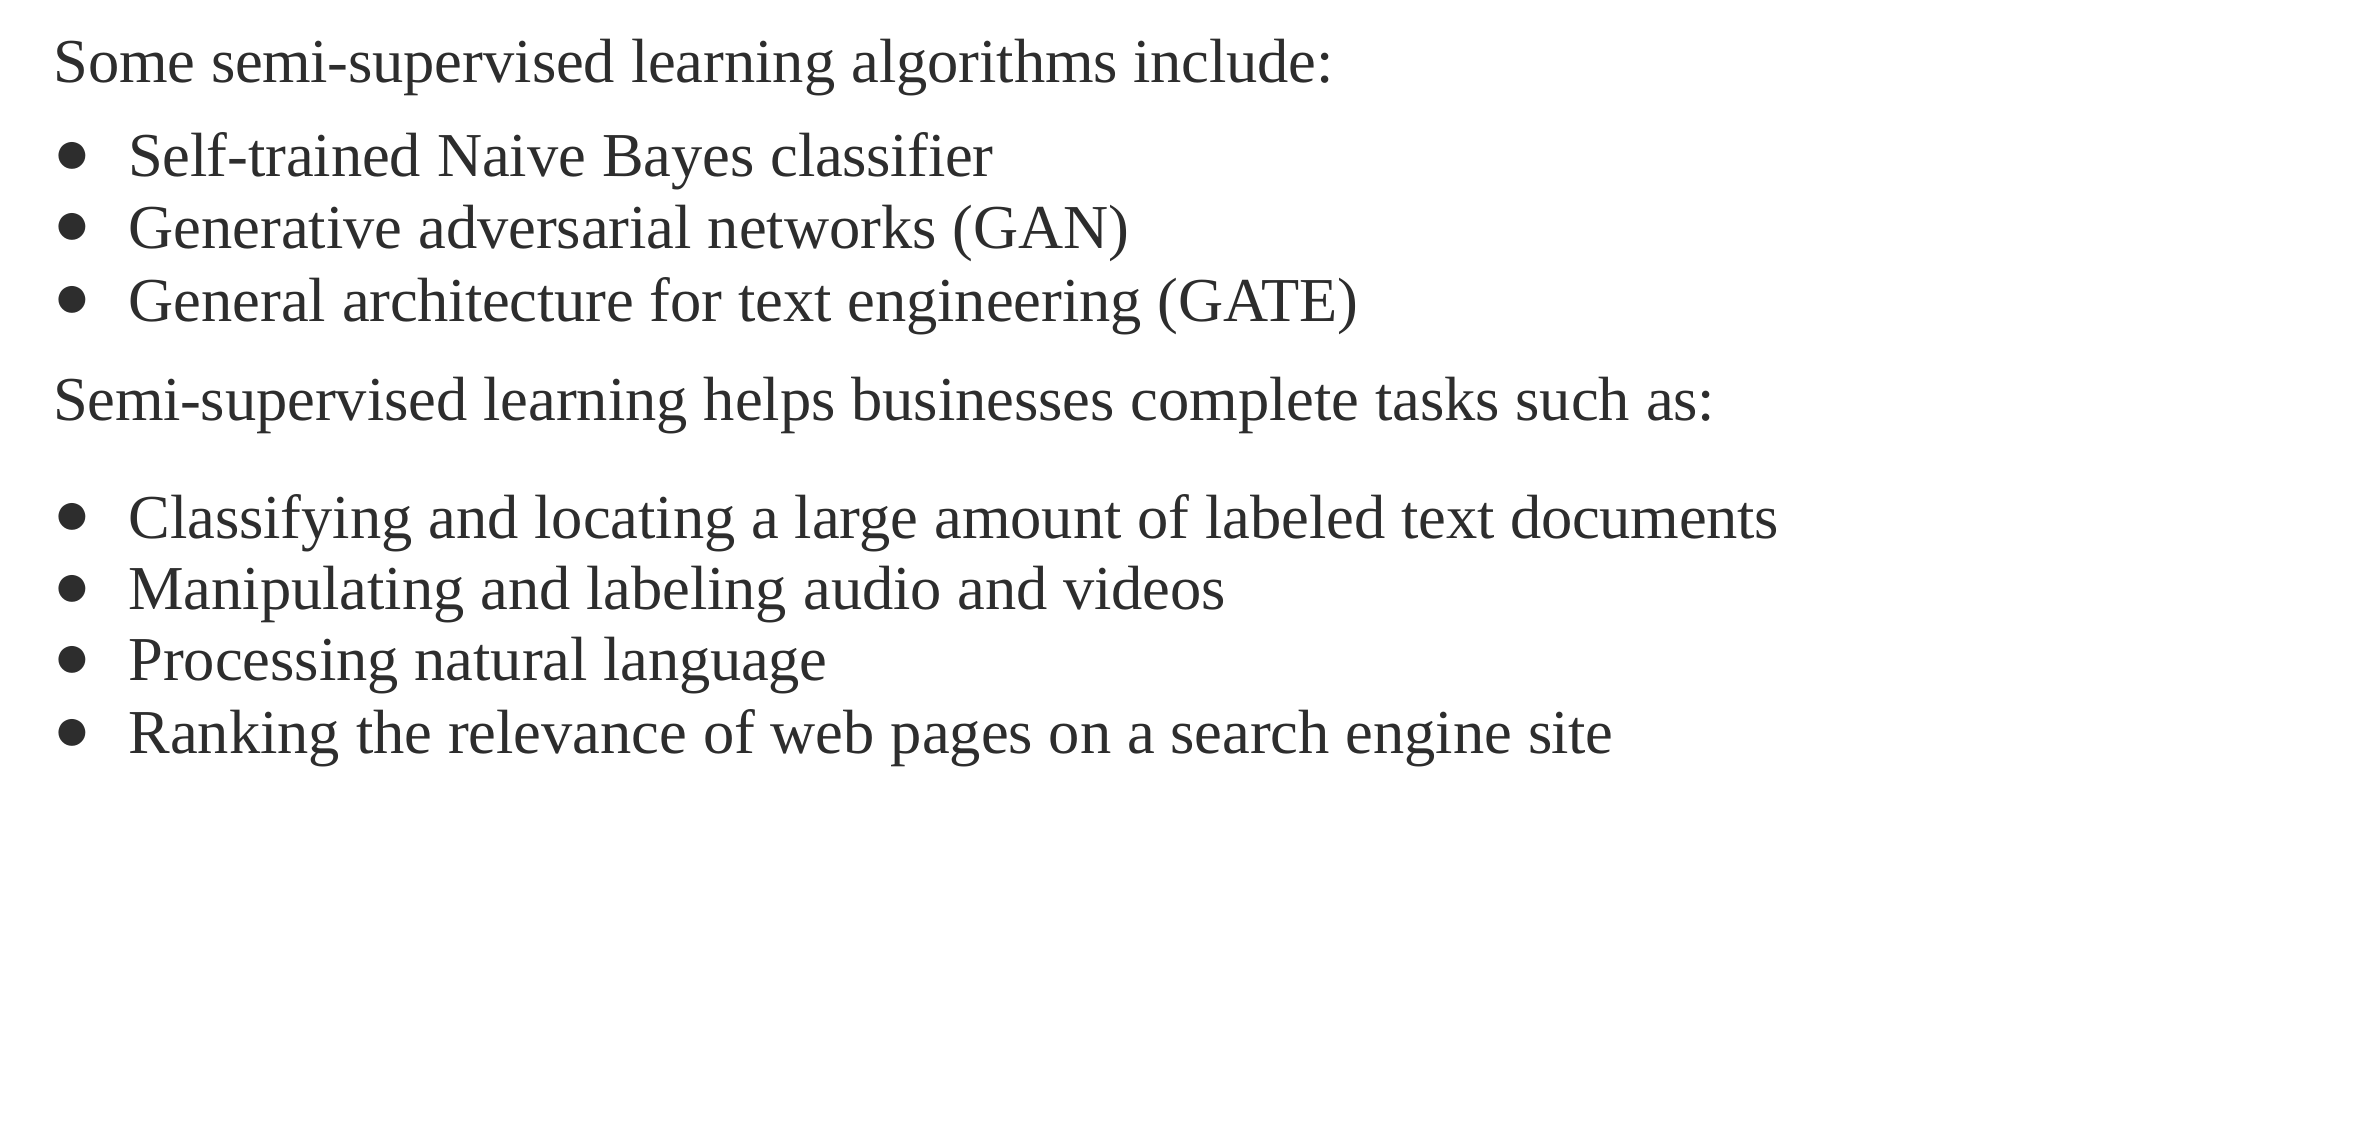

Some semi-supervised learning algorithms include:
Self-trained Naive Bayes classifier
Generative adversarial networks (GAN)
General architecture for text engineering (GATE)
Semi-supervised learning helps businesses complete tasks such as:
Classifying and locating a large amount of labeled text documents
Manipulating and labeling audio and videos
Processing natural language
Ranking the relevance of web pages on a search engine site